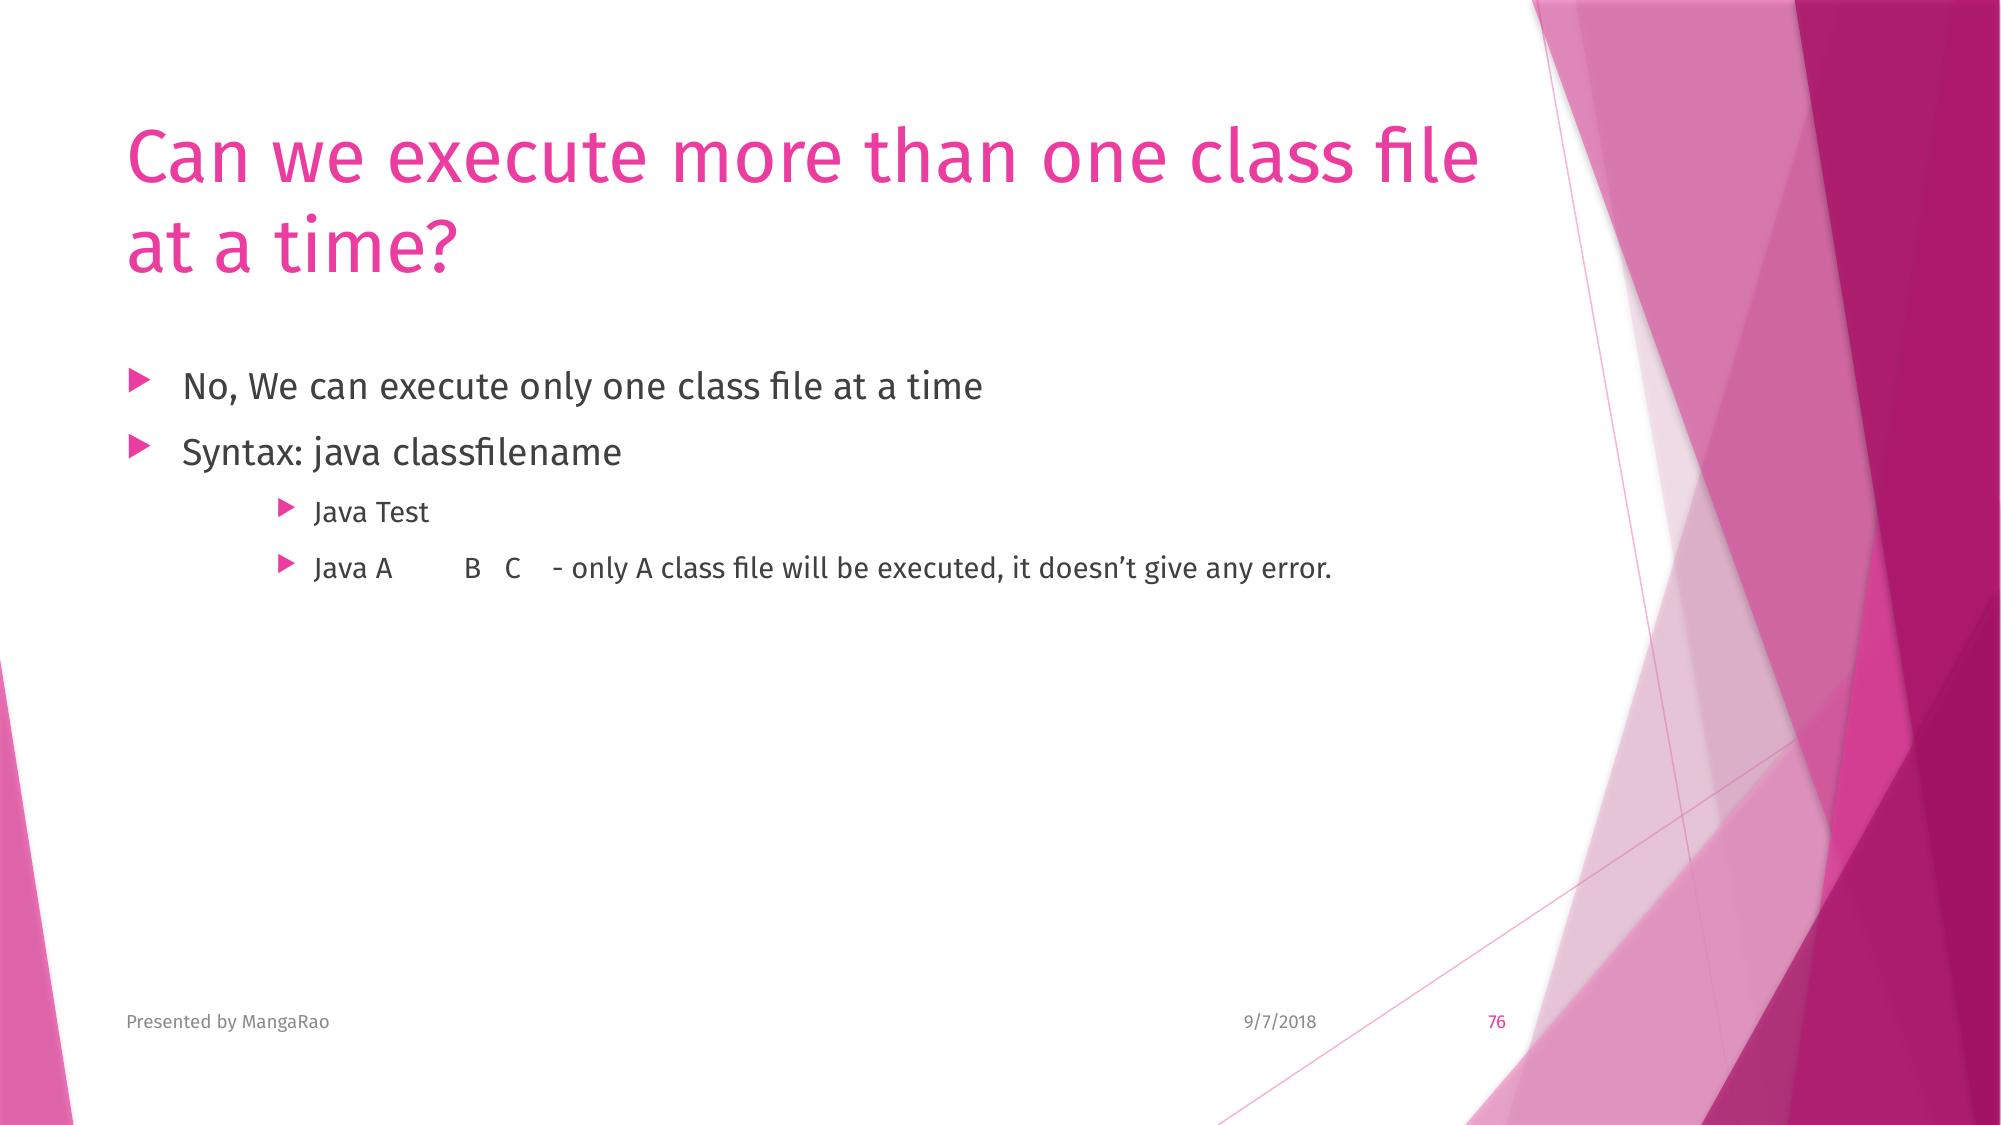

# Can we execute more than one class file at a time?
No, We can execute only one class file at a time
Syntax: java classfilename
Java Test
Java A	B   C    - only A class file will be executed, it doesn’t give any error.
Presented by MangaRao
9/7/2018
76